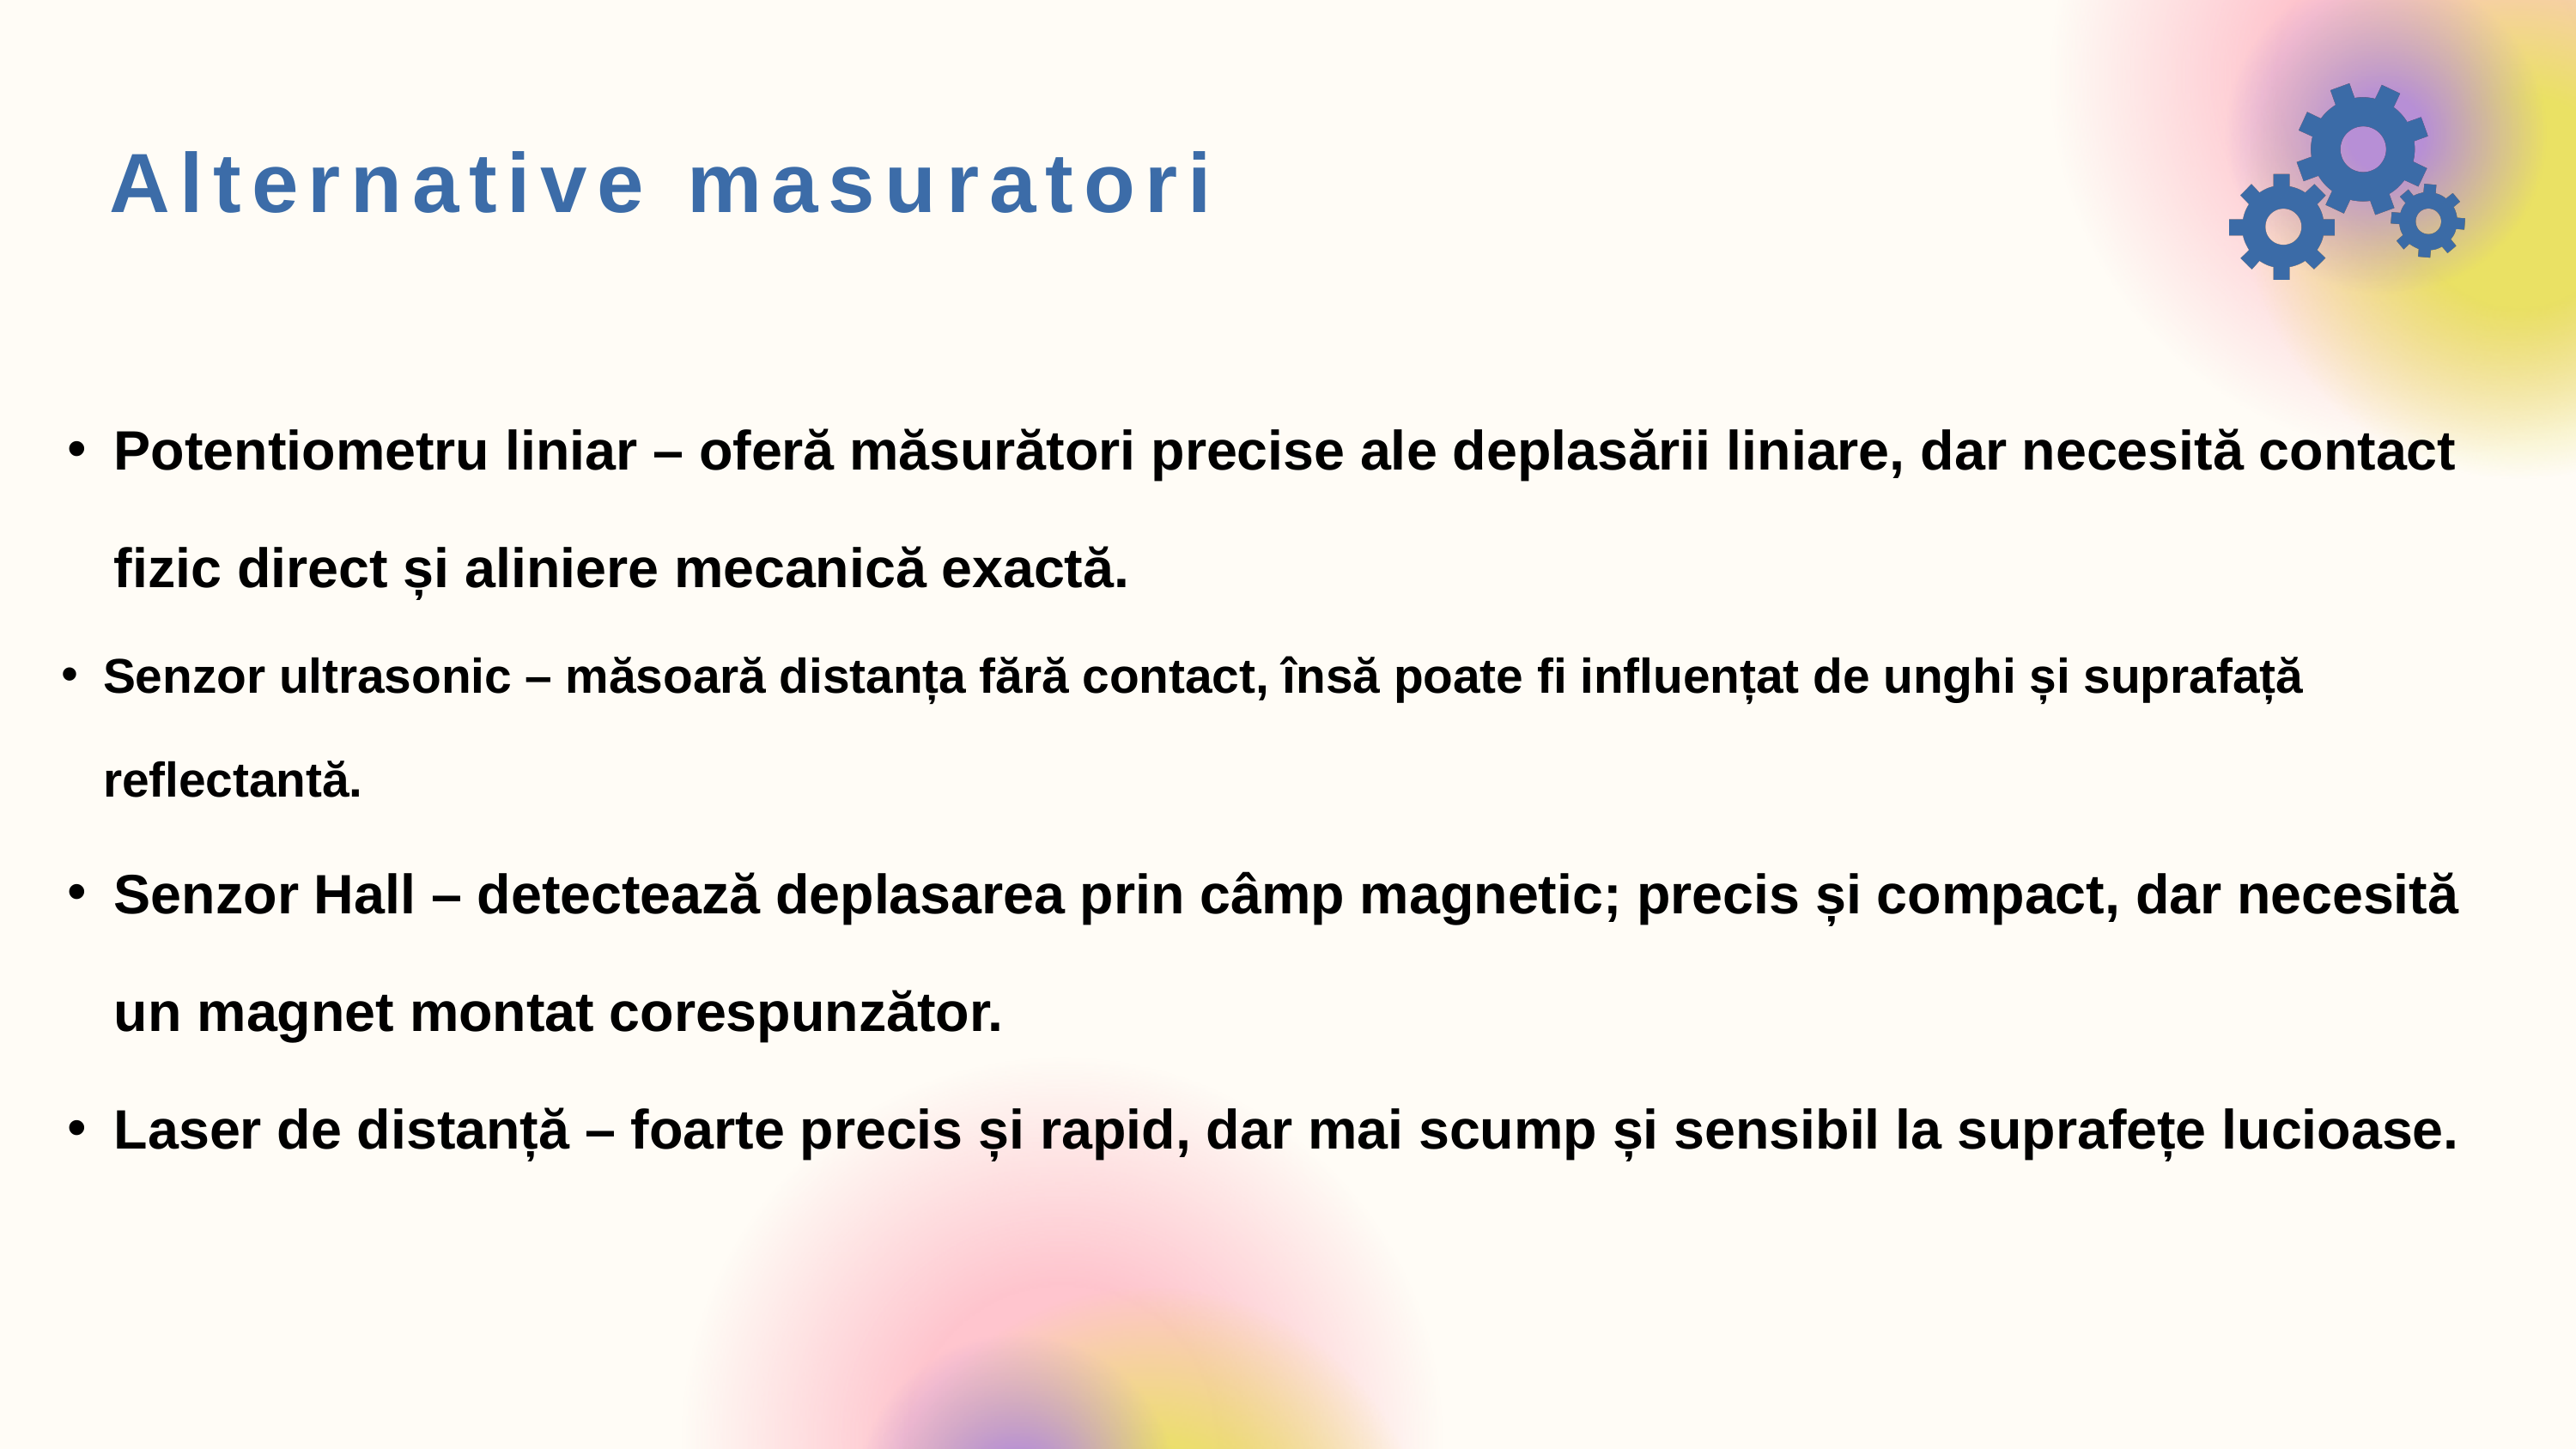

Alternative masuratori
Potentiometru liniar – oferă măsurători precise ale deplasării liniare, dar necesită contact fizic direct și aliniere mecanică exactă.
Senzor ultrasonic – măsoară distanța fără contact, însă poate fi influențat de unghi și suprafață reflectantă.
Senzor Hall – detectează deplasarea prin câmp magnetic; precis și compact, dar necesită un magnet montat corespunzător.
Laser de distanță – foarte precis și rapid, dar mai scump și sensibil la suprafețe lucioase.